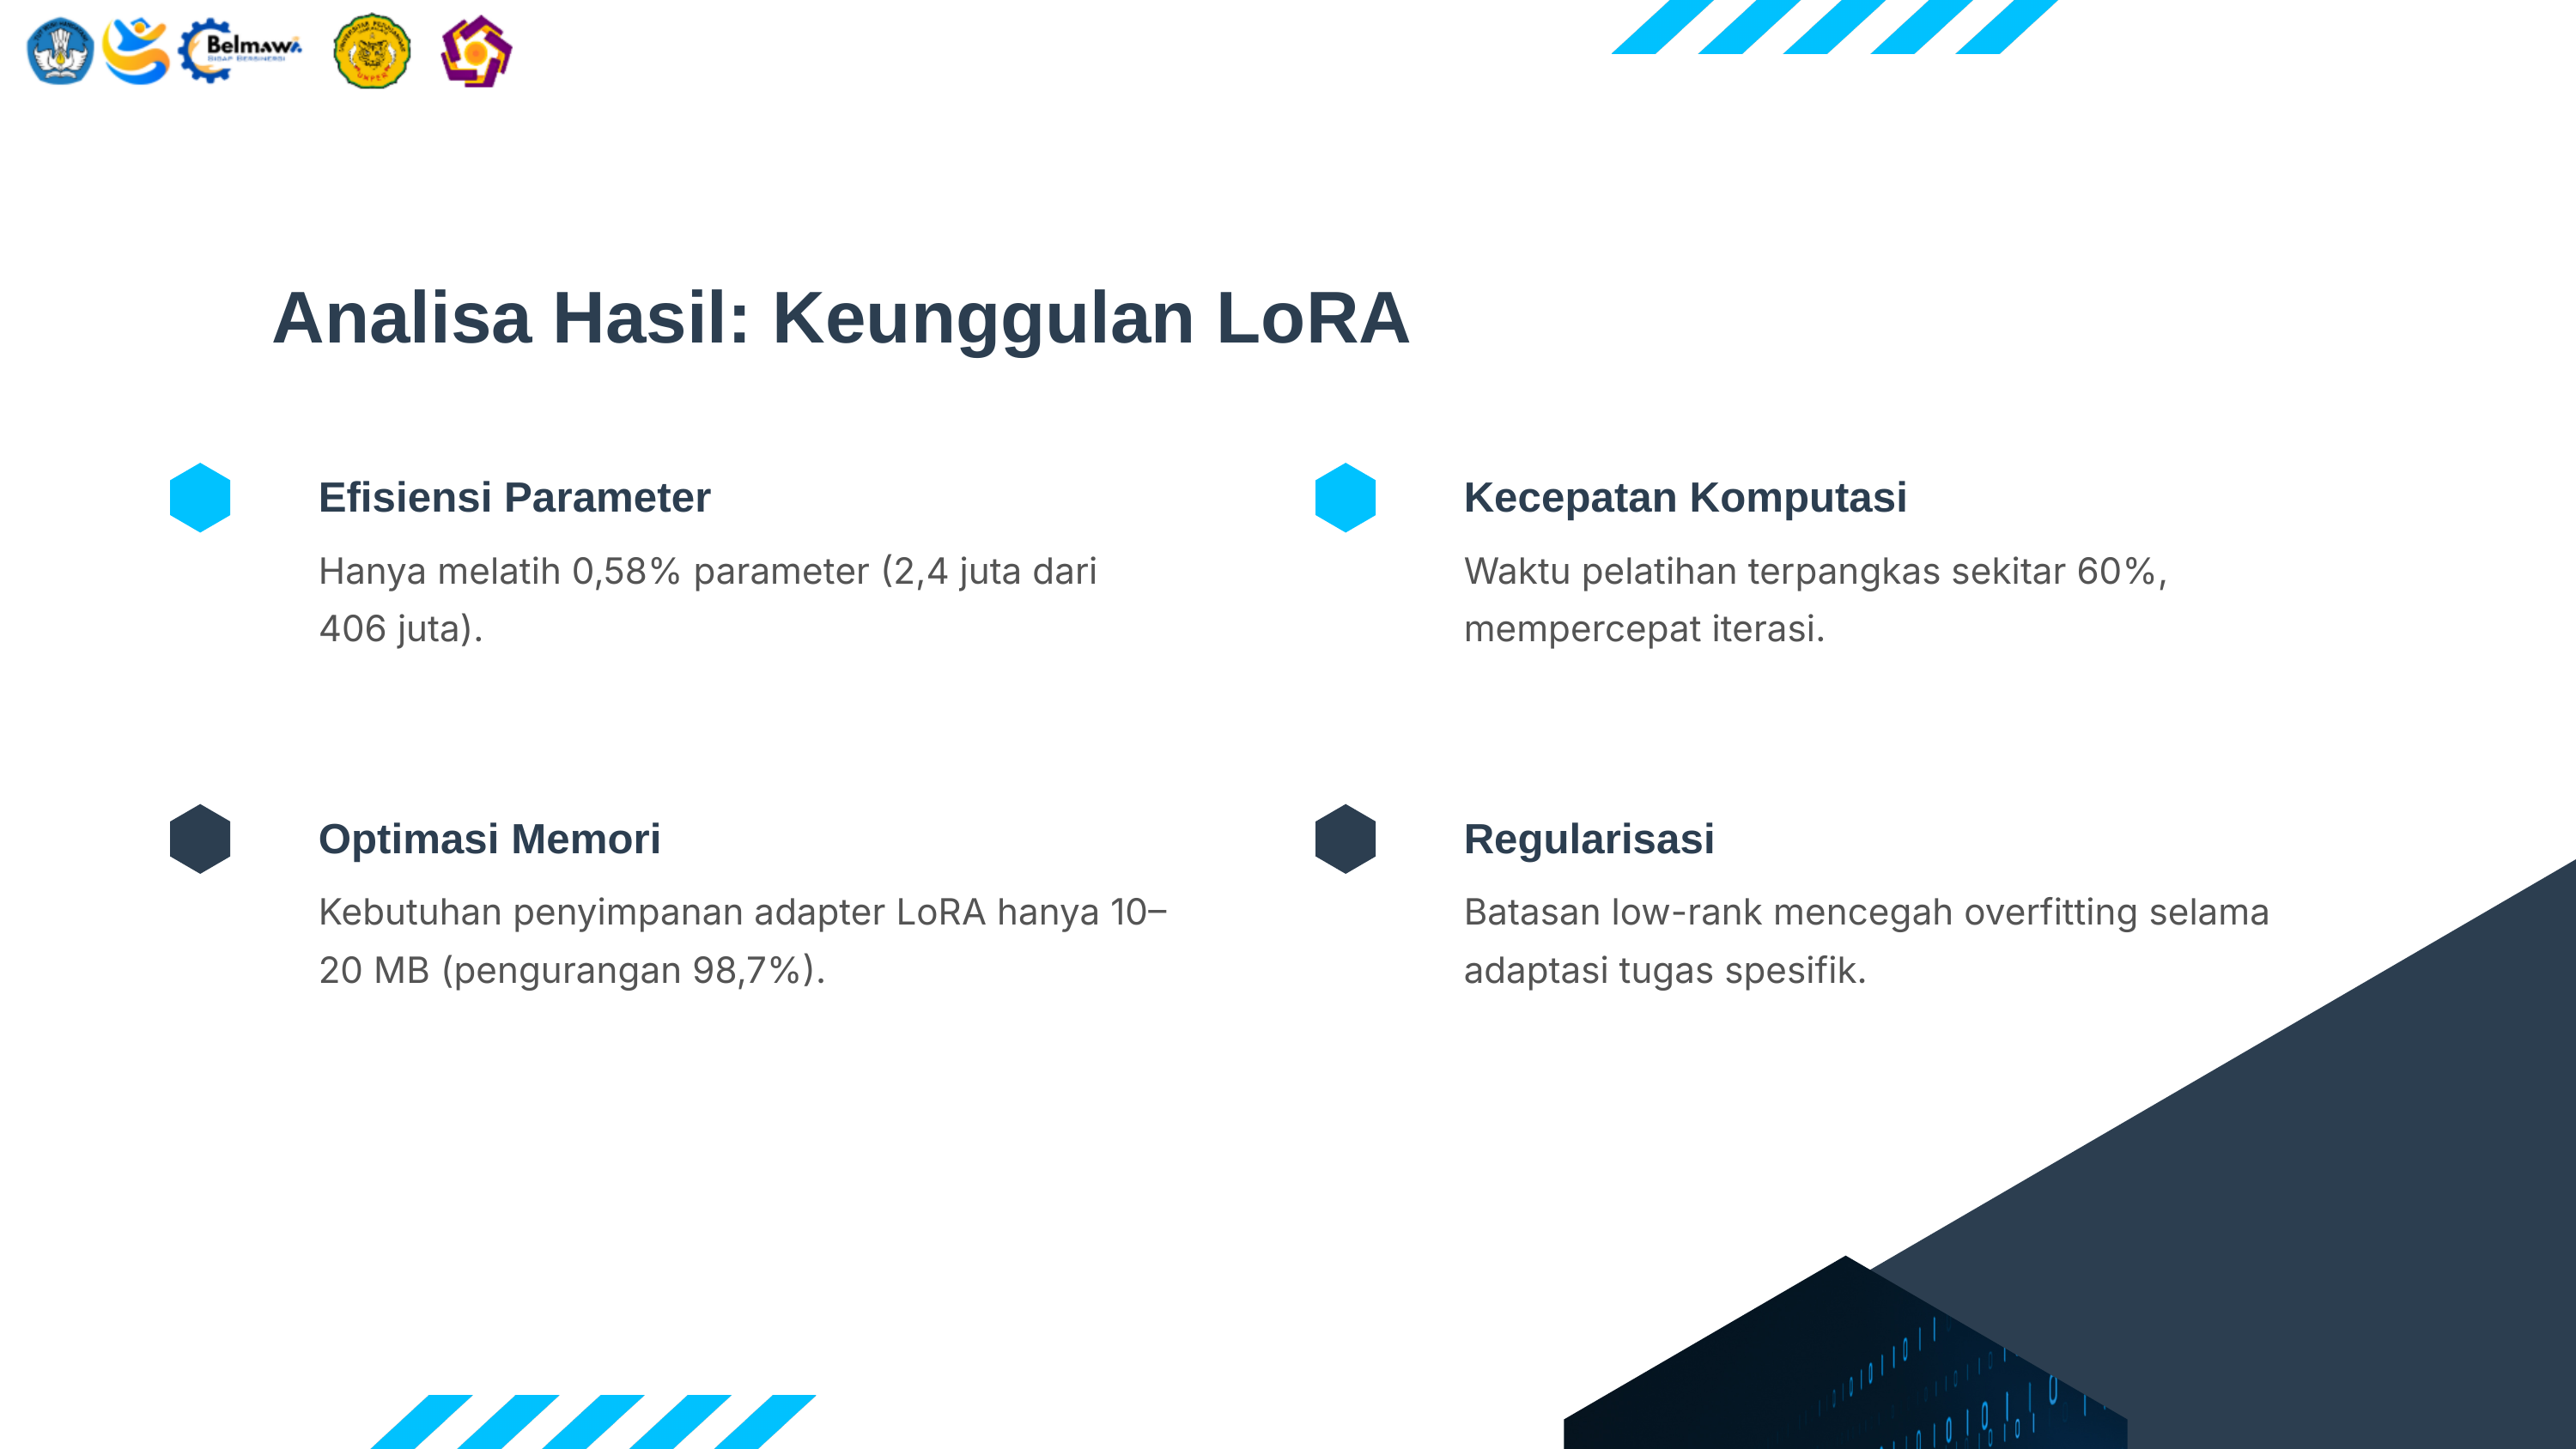

Analisa Hasil: Keunggulan LoRA

Efisiensi Parameter
Kecepatan Komputasi
Hanya melatih 0,58% parameter (2,4 juta dari 406 juta).
Waktu pelatihan terpangkas sekitar 60%, mempercepat iterasi.

Optimasi Memori
Regularisasi
Kebutuhan penyimpanan adapter LoRA hanya 10–20 MB (pengurangan 98,7%).
Batasan low-rank mencegah overfitting selama adaptasi tugas spesifik.